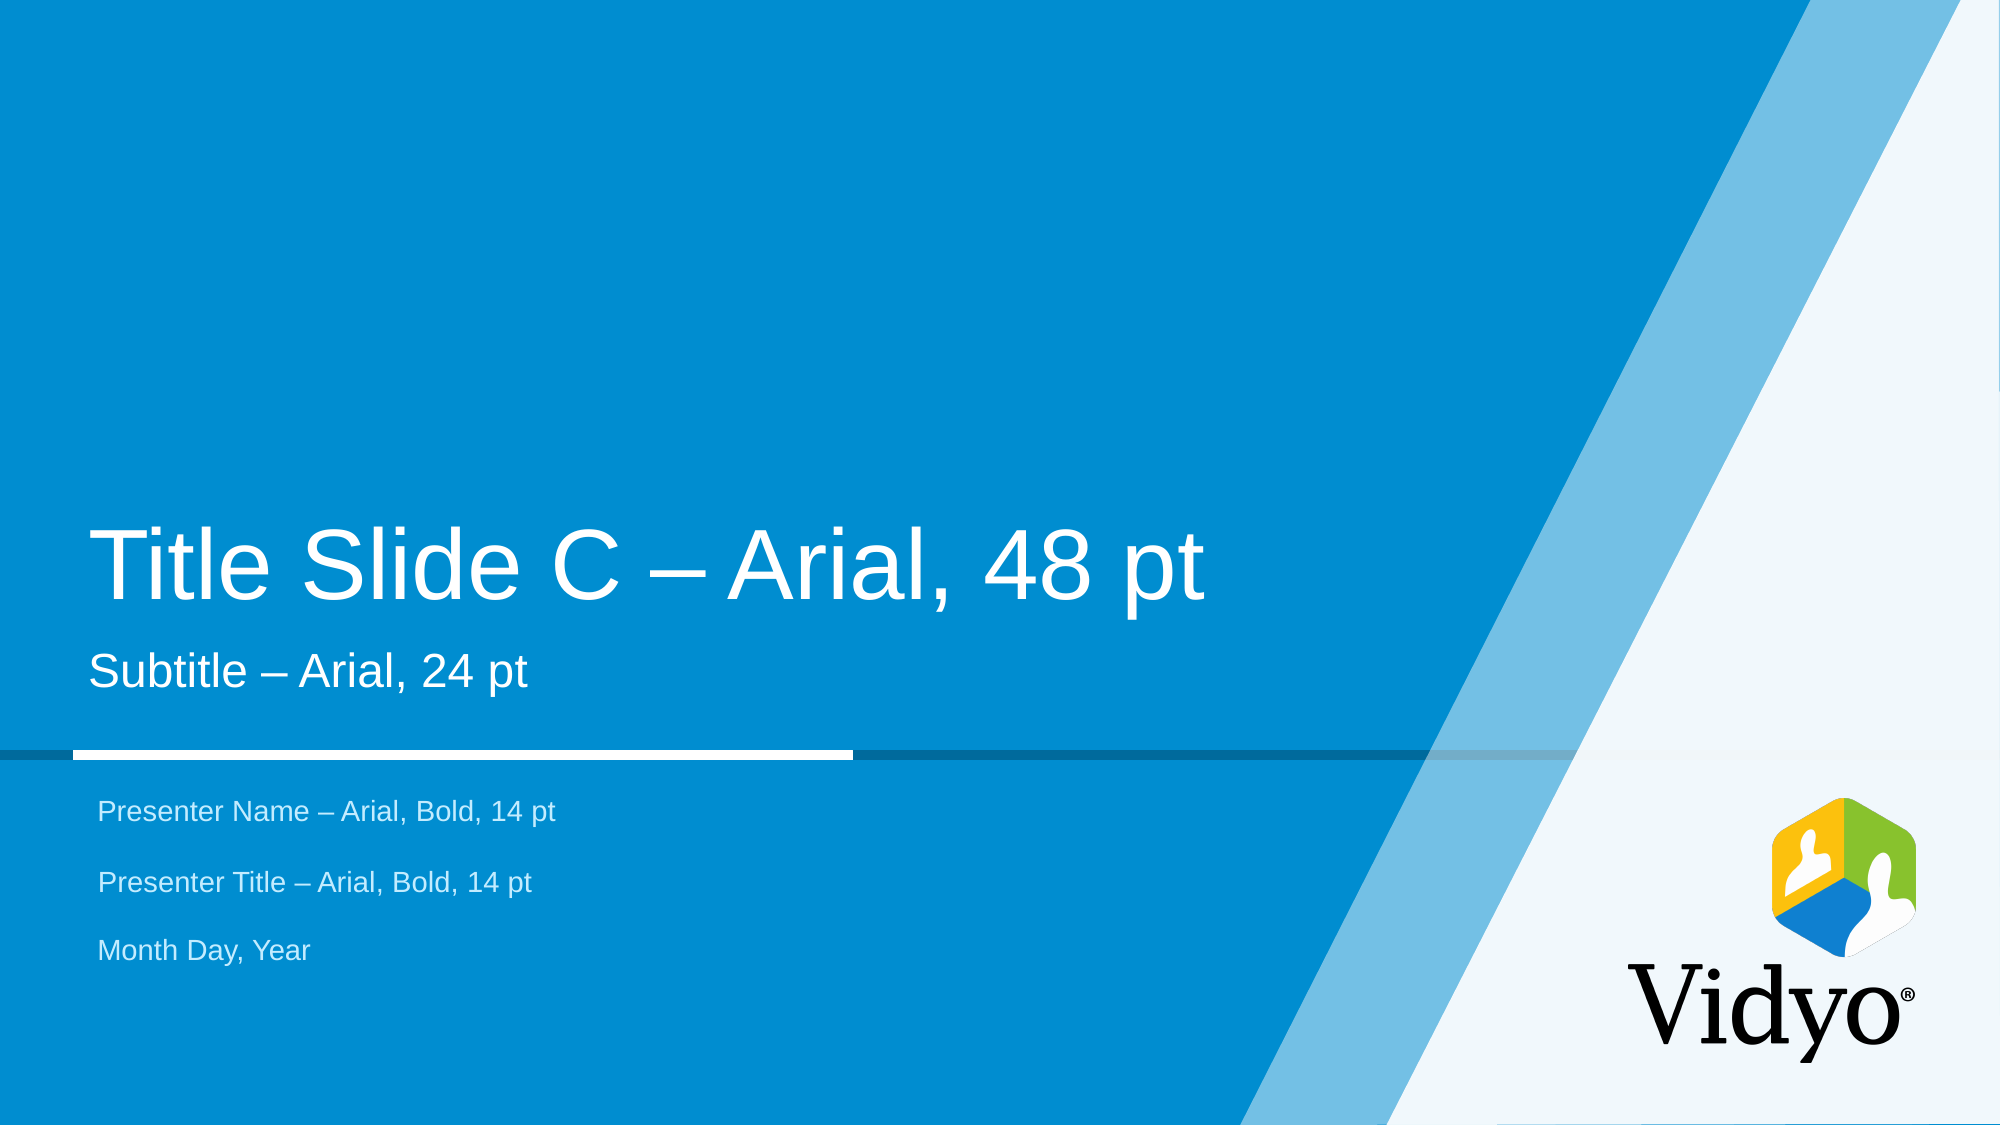

Title Slide C – Arial, 48 pt
Subtitle – Arial, 24 pt
Presenter Name – Arial, Bold, 14 pt
Presenter Title – Arial, Bold, 14 pt

Month Day, Year